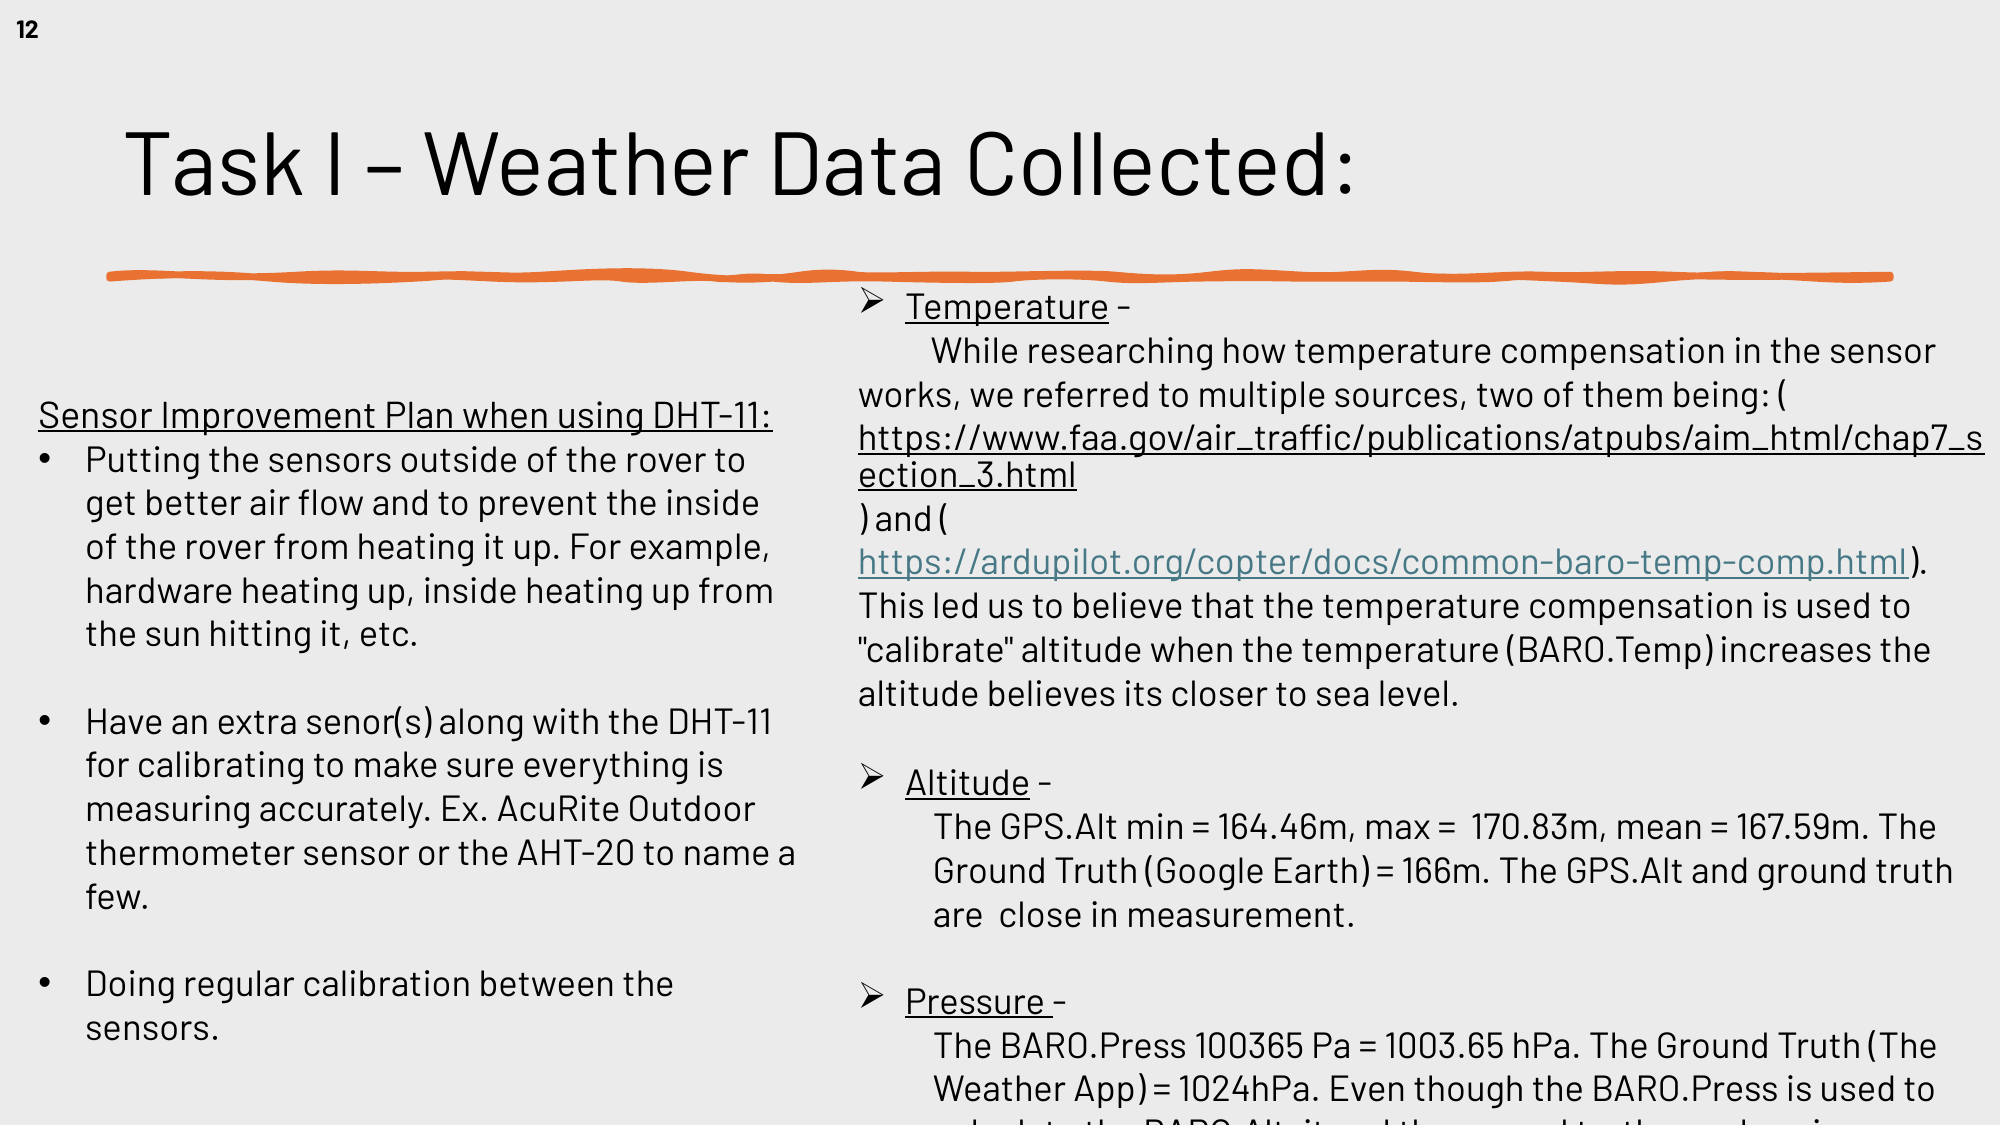

12
# Task I – Weather Data Collected:

Temperature -
          While researching how temperature compensation in the sensor works, we referred to multiple sources, two of them being: (https://www.faa.gov/air_traffic/publications/atpubs/aim_html/chap7_section_3.html) and (https://ardupilot.org/copter/docs/common-baro-temp-comp.html).  This led us to believe that the temperature compensation is used to "calibrate" altitude when the temperature (BARO.Temp) increases the altitude believes its closer to sea level.

Altitude -
The GPS.Alt min = 164.46m, max =  170.83m, mean = 167.59m. The Ground Truth (Google Earth) = 166m. The GPS.Alt and ground truth are  close in measurement.

Pressure -
The BARO.Press 100365 Pa = 1003.65 hPa. The Ground Truth (The Weather App) = 1024hPa. Even though the BARO.Press is used to calculate the BARO.Alt, it and the ground truth are close in measurement.
Sensor Improvement Plan when using DHT-11:
Putting the sensors outside of the rover to get better air flow and to prevent the inside of the rover from heating it up. For example, hardware heating up, inside heating up from the sun hitting it, etc.

Have an extra senor(s) along with the DHT-11 for calibrating to make sure everything is measuring accurately. Ex. AcuRite Outdoor thermometer sensor or the AHT-20 to name a few.

Doing regular calibration between the sensors.